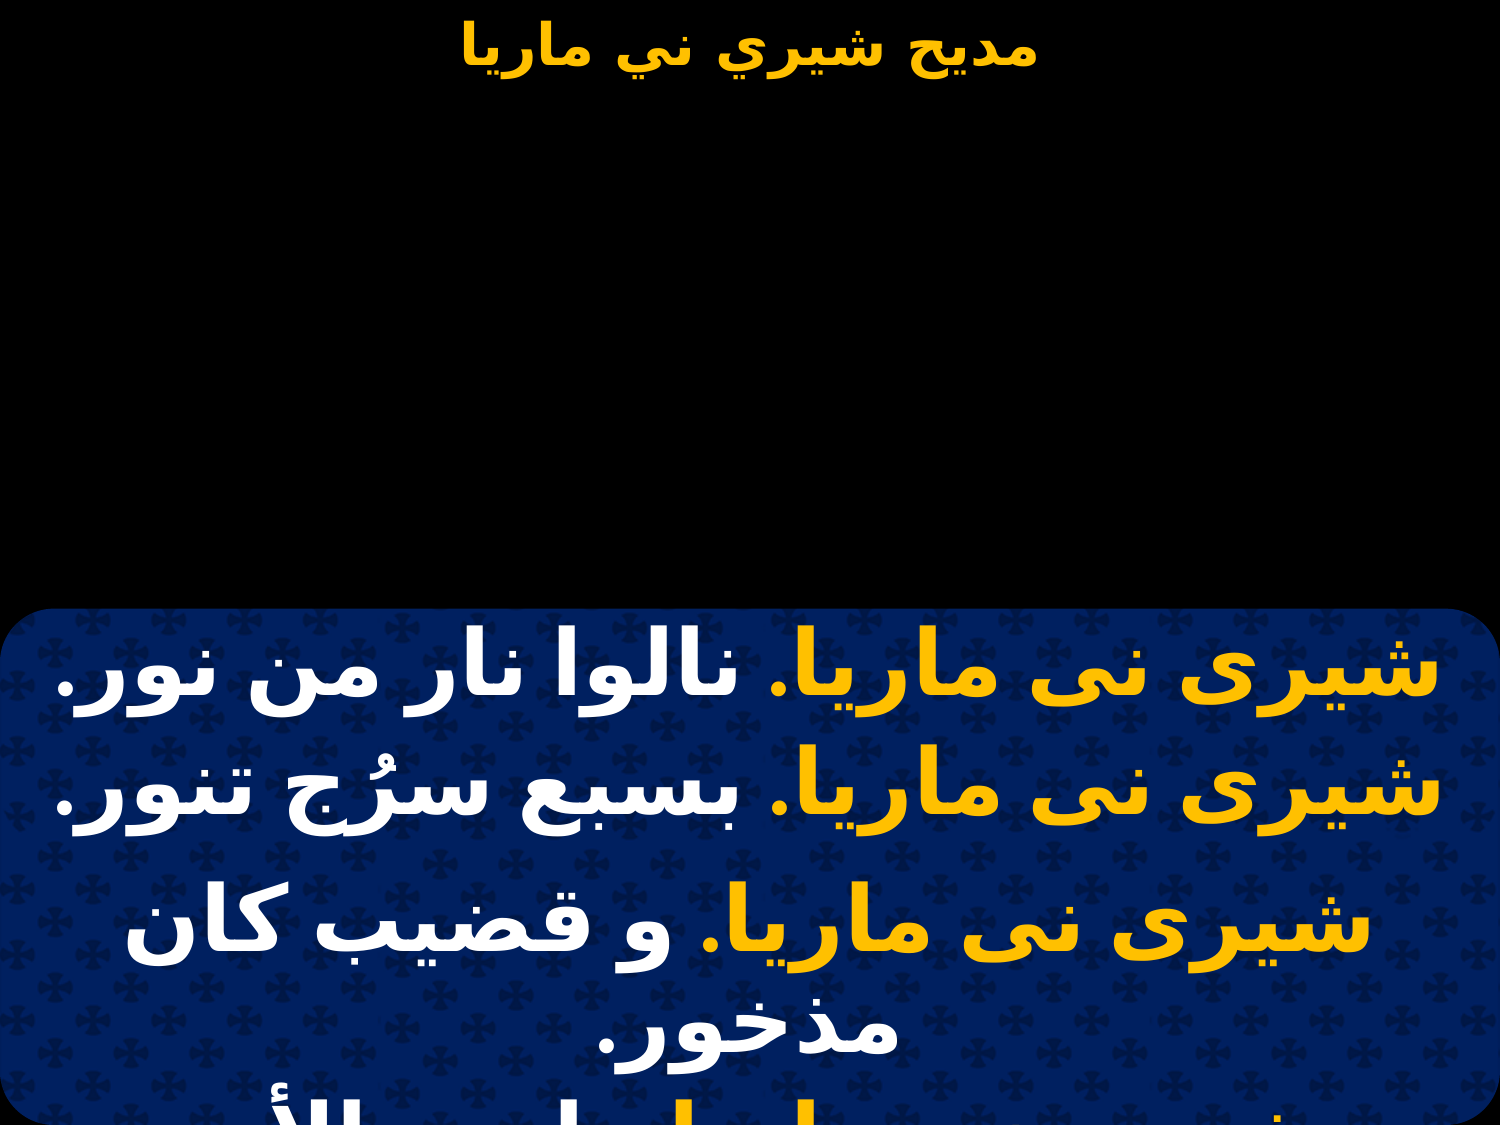

#
| شيرى نى ماريا. نالوا نار من نور. |
| --- |
| شيرى نى ماريا. بسبع سرُج تنور. |
|  |
| شيرى نى ماريا. و قضيب كان مذخور. |
| شيرى نى ماريا. باسم الأب هارون. |